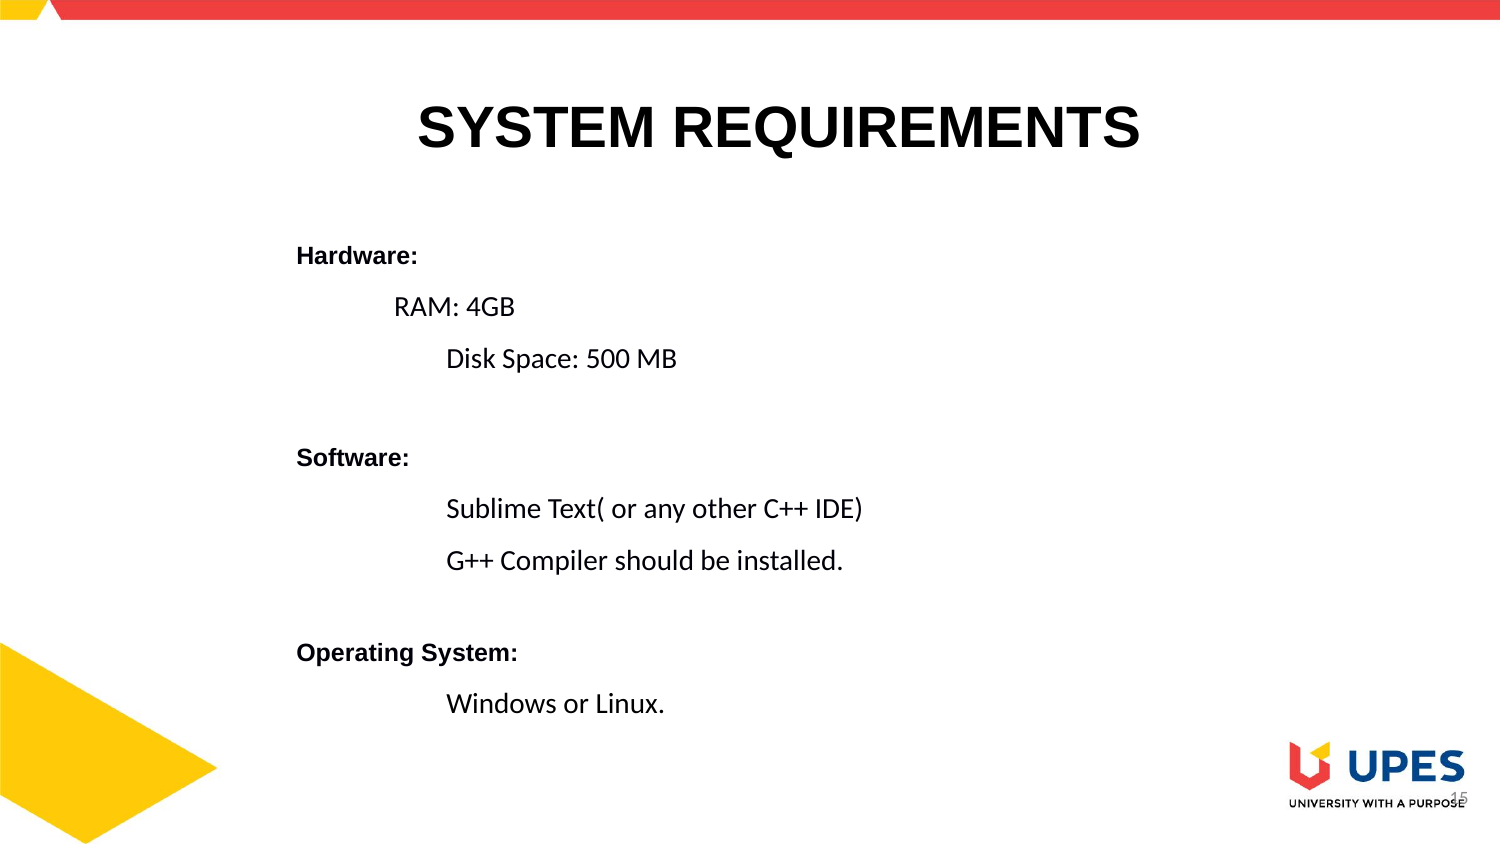

SYSTEM REQUIREMENTS

Hardware:
	RAM: 4GB
	Disk Space: 500 MB

Software:
	Sublime Text( or any other C++ IDE)
	G++ Compiler should be installed.

Operating System:
	Windows or Linux.
15